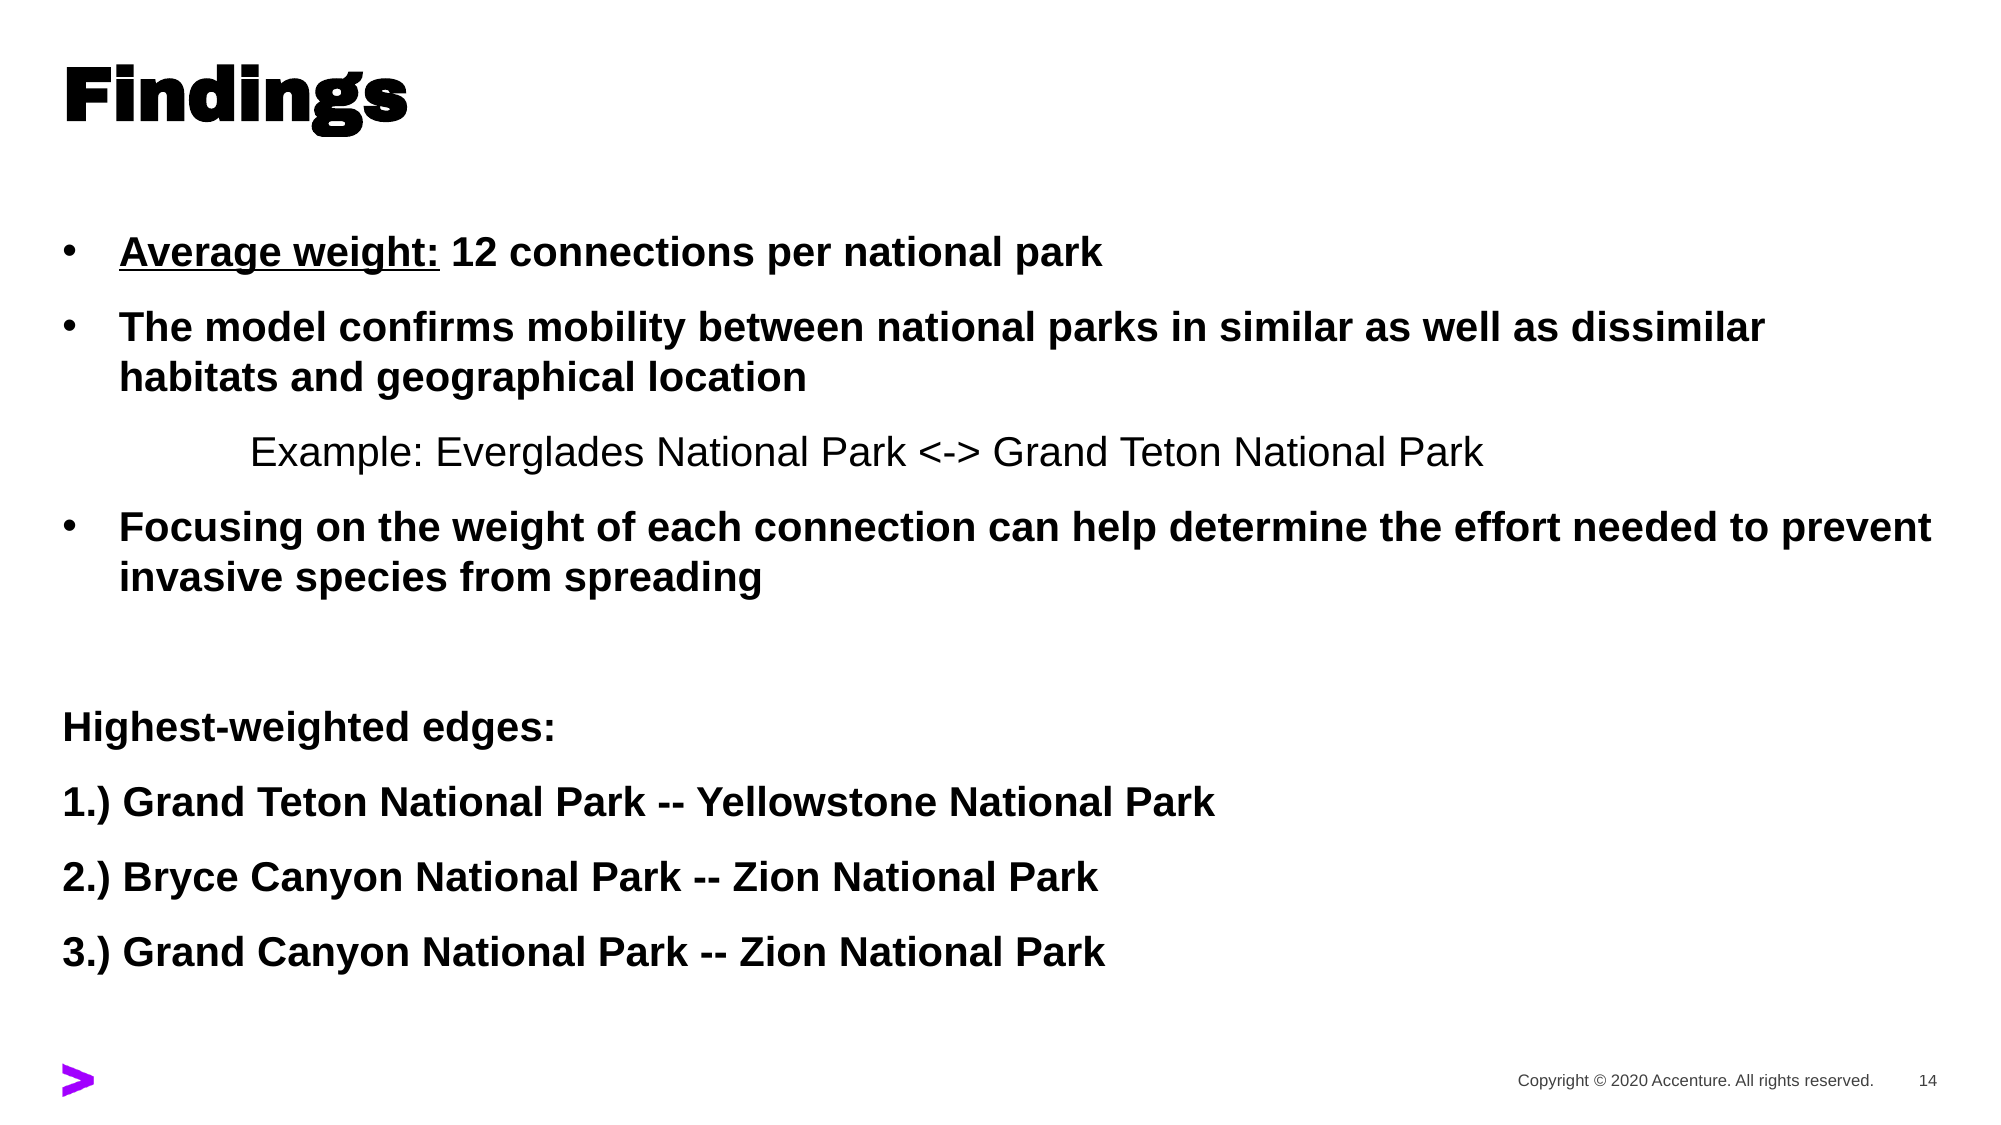

# Findings
Average weight: 12 connections per national park
The model confirms mobility between national parks in similar as well as dissimilar habitats and geographical location
	Example: Everglades National Park <-> Grand Teton National Park
Focusing on the weight of each connection can help determine the effort needed to prevent invasive species from spreading

Highest-weighted edges:
1.) Grand Teton National Park -- Yellowstone National Park
2.) Bryce Canyon National Park -- Zion National Park
3.) Grand Canyon National Park -- Zion National Park